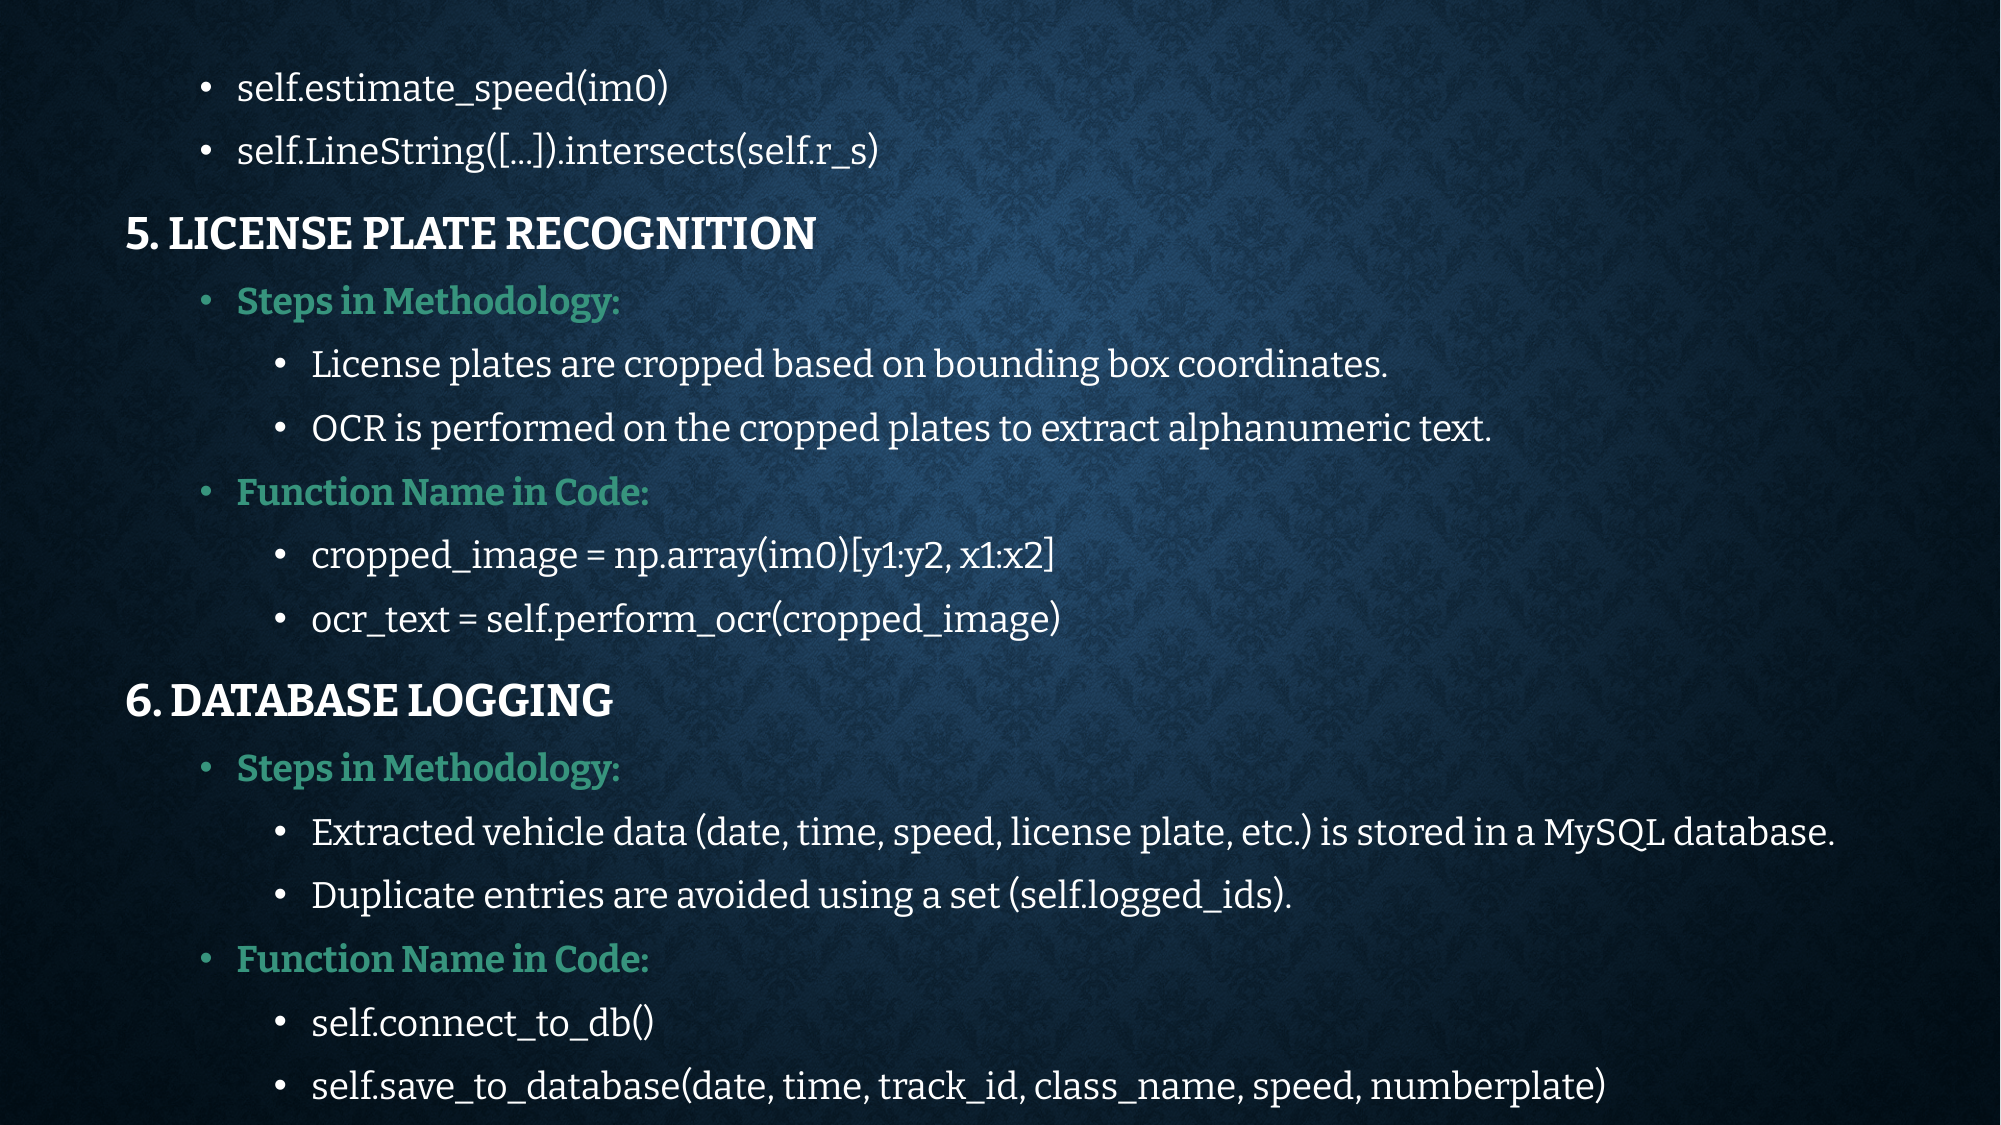

self.estimate_speed(im0)
self.LineString([...]).intersects(self.r_s)
5. LICENSE PLATE RECOGNITION
Steps in Methodology:
License plates are cropped based on bounding box coordinates.
OCR is performed on the cropped plates to extract alphanumeric text.
Function Name in Code:
cropped_image = np.array(im0)[y1:y2, x1:x2]
ocr_text = self.perform_ocr(cropped_image)
6. DATABASE LOGGING
Steps in Methodology:
Extracted vehicle data (date, time, speed, license plate, etc.) is stored in a MySQL database.
Duplicate entries are avoided using a set (self.logged_ids).
Function Name in Code:
self.connect_to_db()
self.save_to_database(date, time, track_id, class_name, speed, numberplate)